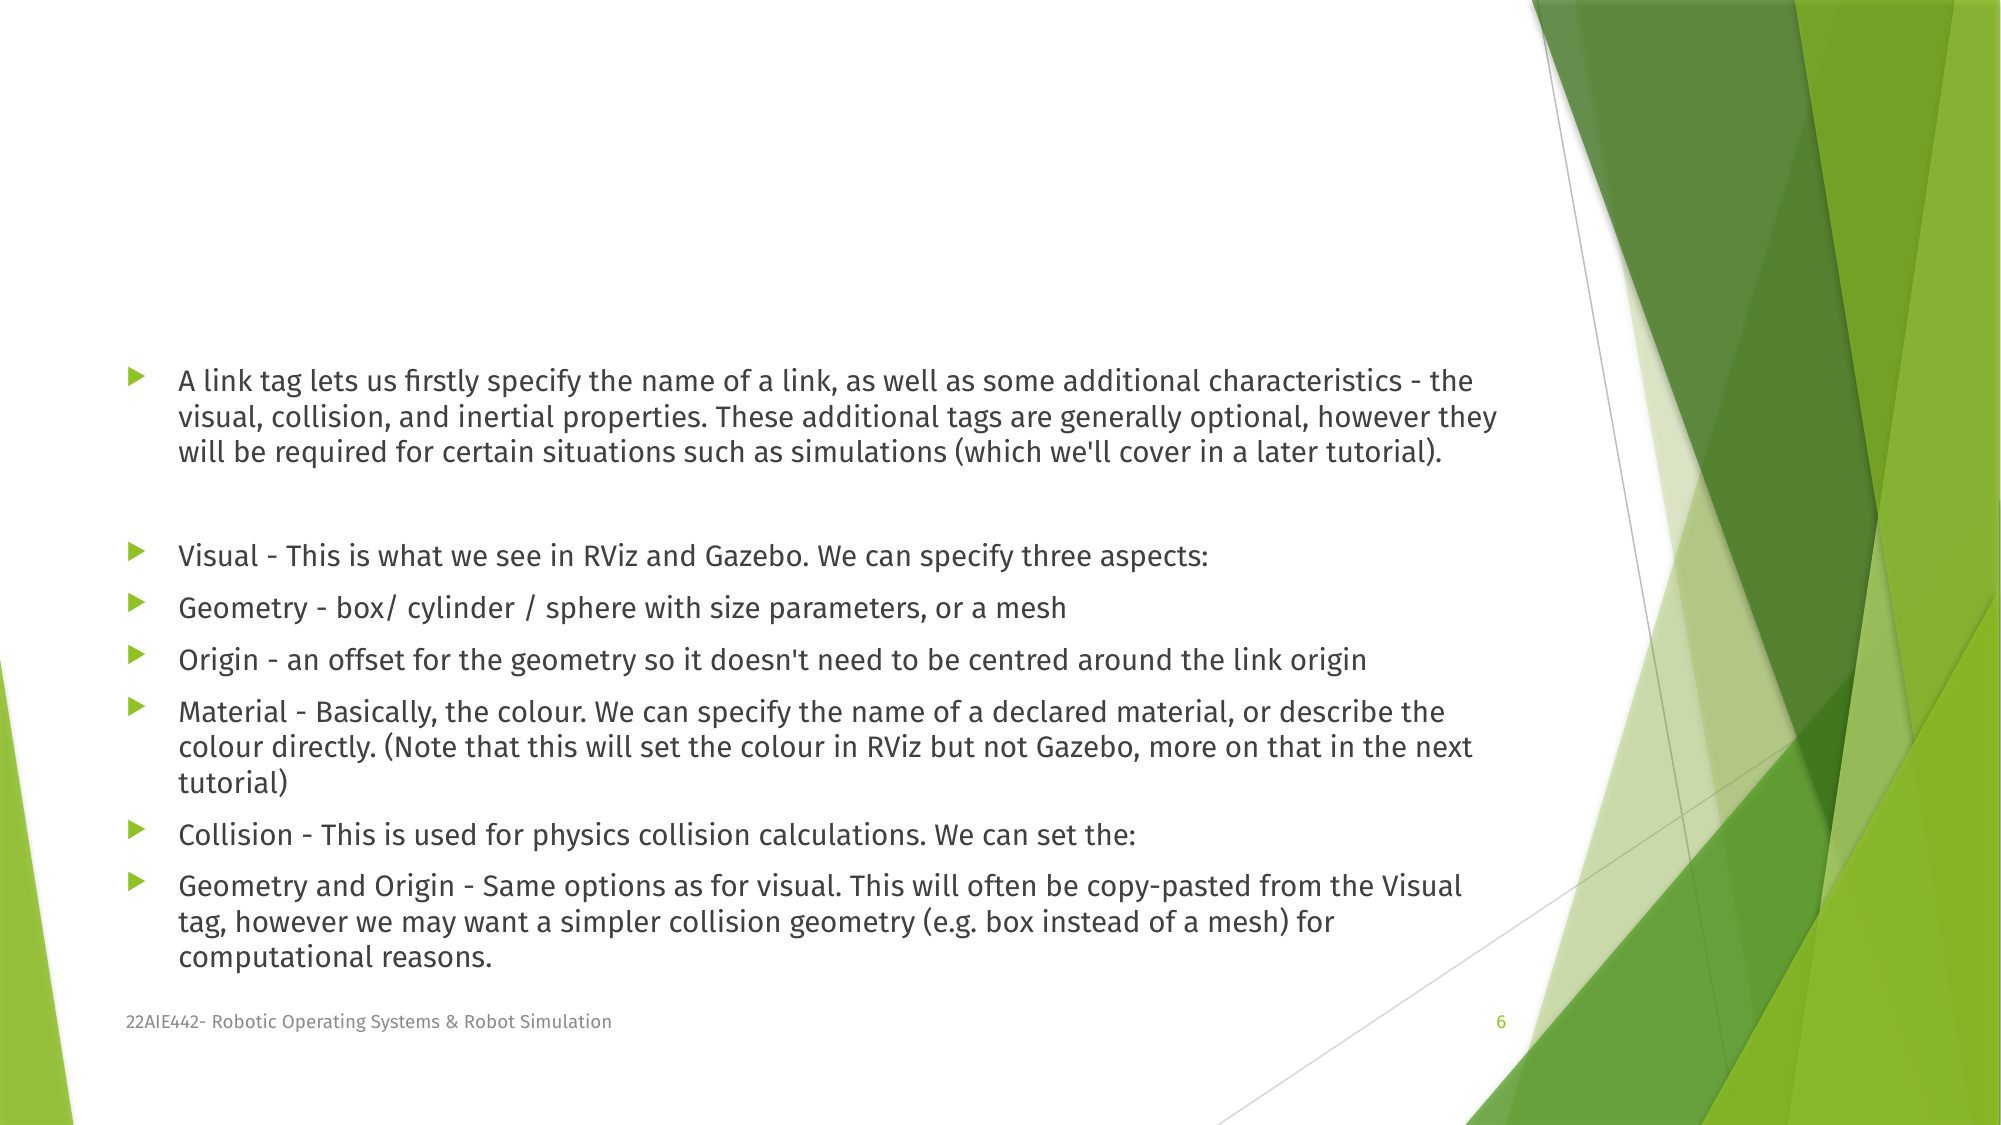

#
A link tag lets us firstly specify the name of a link, as well as some additional characteristics - the visual, collision, and inertial properties. These additional tags are generally optional, however they will be required for certain situations such as simulations (which we'll cover in a later tutorial).

Visual - This is what we see in RViz and Gazebo. We can specify three aspects:
Geometry - box/ cylinder / sphere with size parameters, or a mesh
Origin - an offset for the geometry so it doesn't need to be centred around the link origin
Material - Basically, the colour. We can specify the name of a declared material, or describe the colour directly. (Note that this will set the colour in RViz but not Gazebo, more on that in the next tutorial)
Collision - This is used for physics collision calculations. We can set the:
Geometry and Origin - Same options as for visual. This will often be copy-pasted from the Visual tag, however we may want a simpler collision geometry (e.g. box instead of a mesh) for computational reasons.
22AIE442- Robotic Operating Systems & Robot Simulation
6